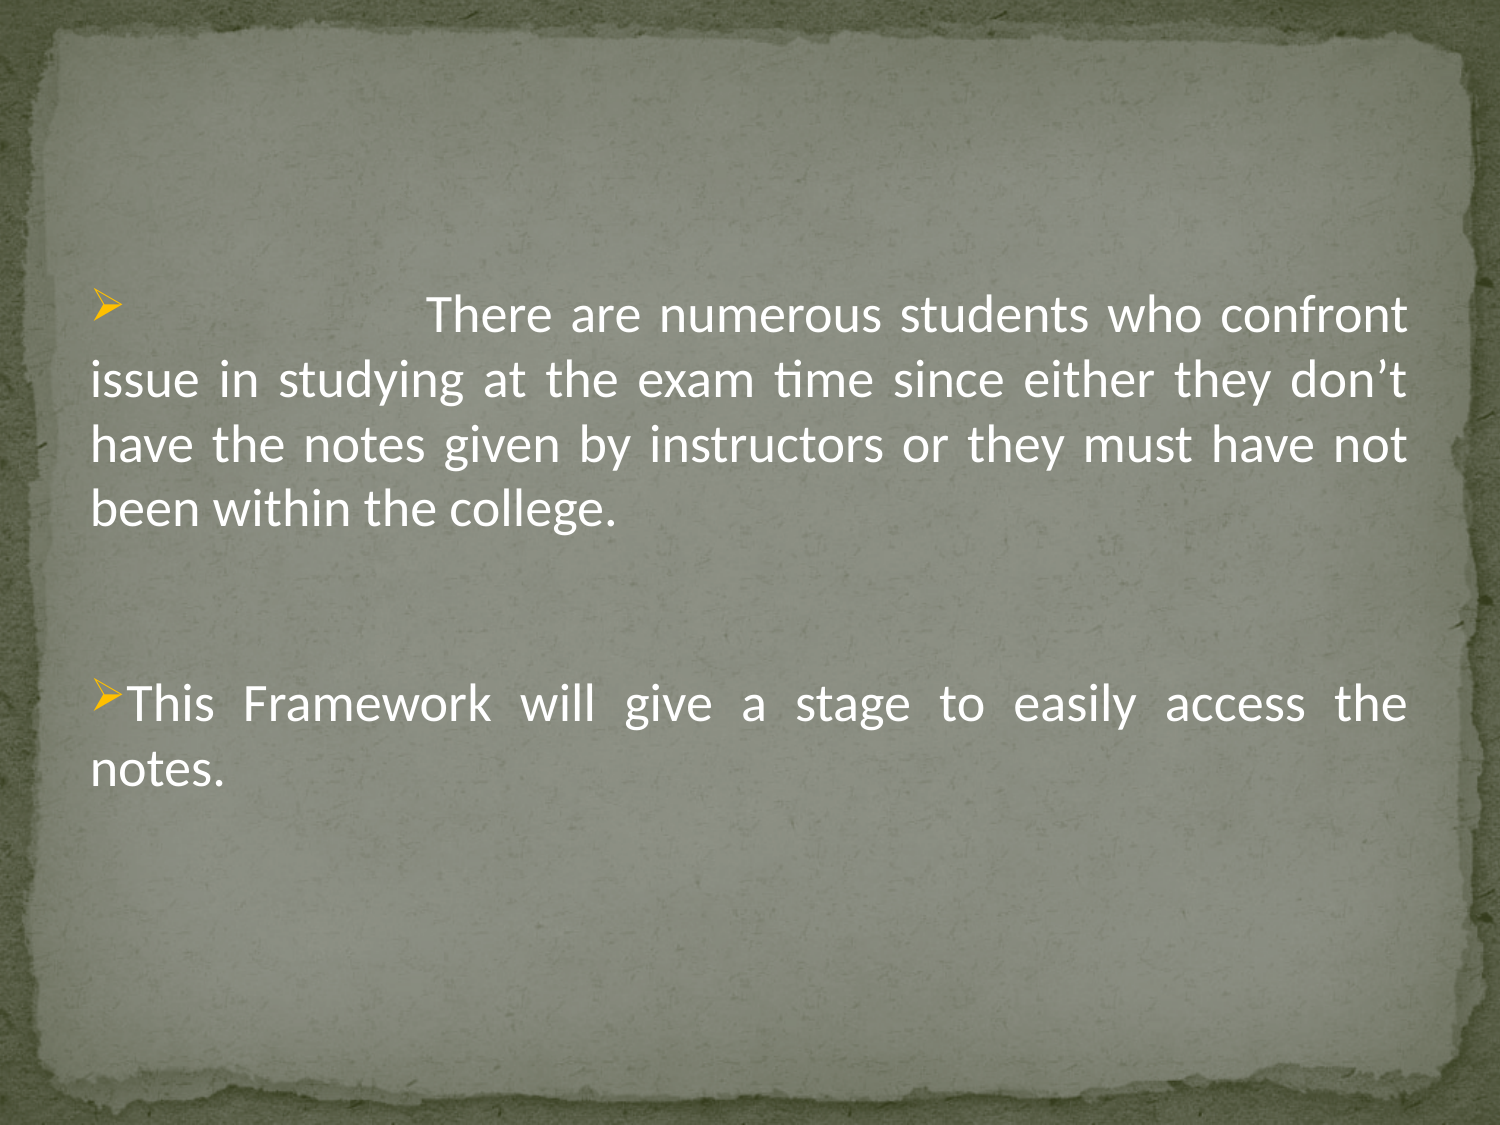

#

                 There are numerous students who confront issue in studying at the exam time since either they don’t have the notes given by instructors or they must have not been within the college.

This Framework will give a stage to easily access the notes.